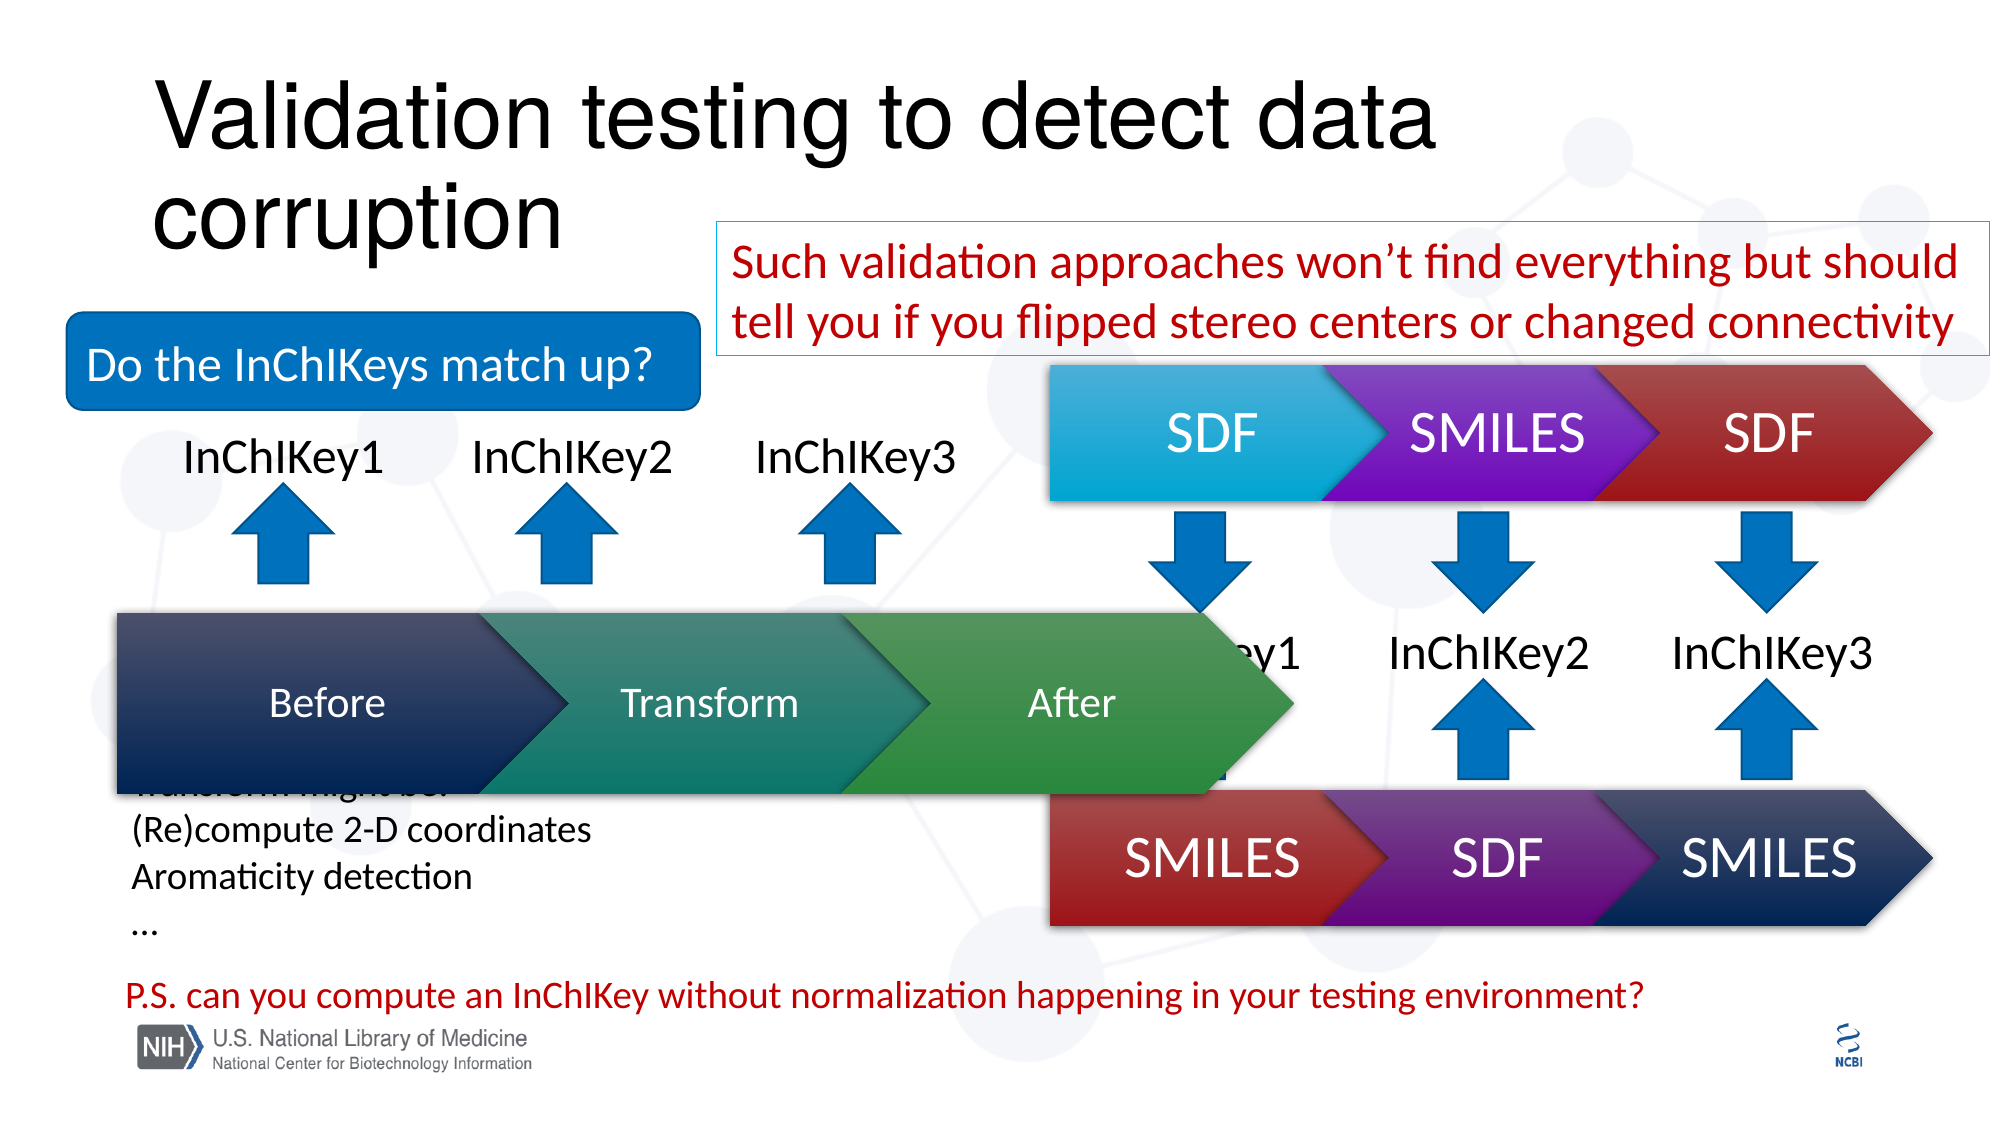

# Validation testing to detect data corruption
Such validation approaches won’t find everything but should tell you if you flipped stereo centers or changed connectivity
SDF
SMILES
SDF
Do the InChIKeys match up?
InChIKey1
InChIKey2
InChIKey3

Before
Transform
After

InChIKey1
InChIKey2
InChIKey3

SMILES
SDF
SMILES
Transform might be:
(Re)compute 2-D coordinates
Aromaticity detection
…
P.S. can you compute an InChIKey without normalization happening in your testing environment?